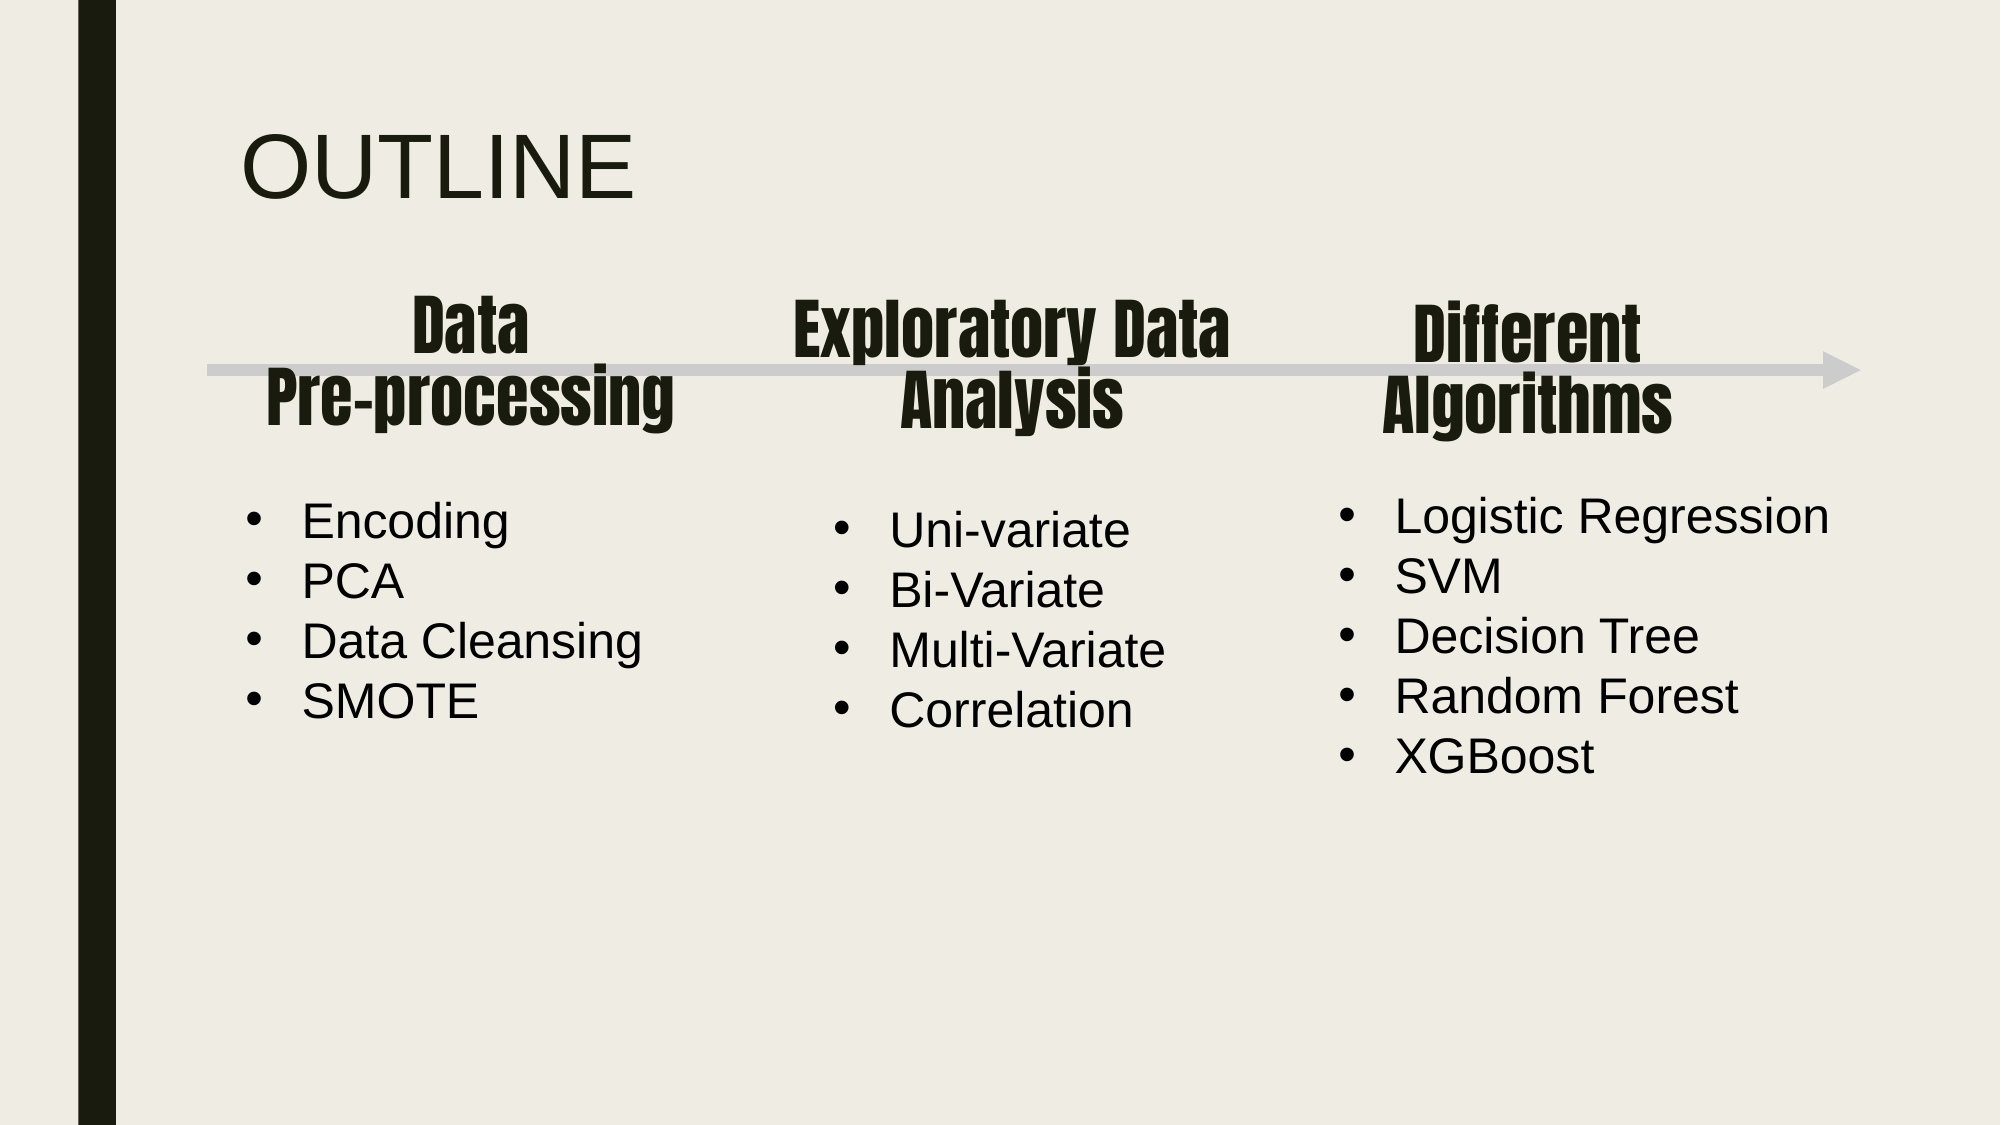

# OUTLINE

Different
Algorithms
Data
Pre-processing
Exploratory Data Analysis
Logistic Regression
SVM
Decision Tree
Random Forest
XGBoost
Encoding
PCA
Data Cleansing
SMOTE

Uni-variate
Bi-Variate
Multi-Variate
Correlation